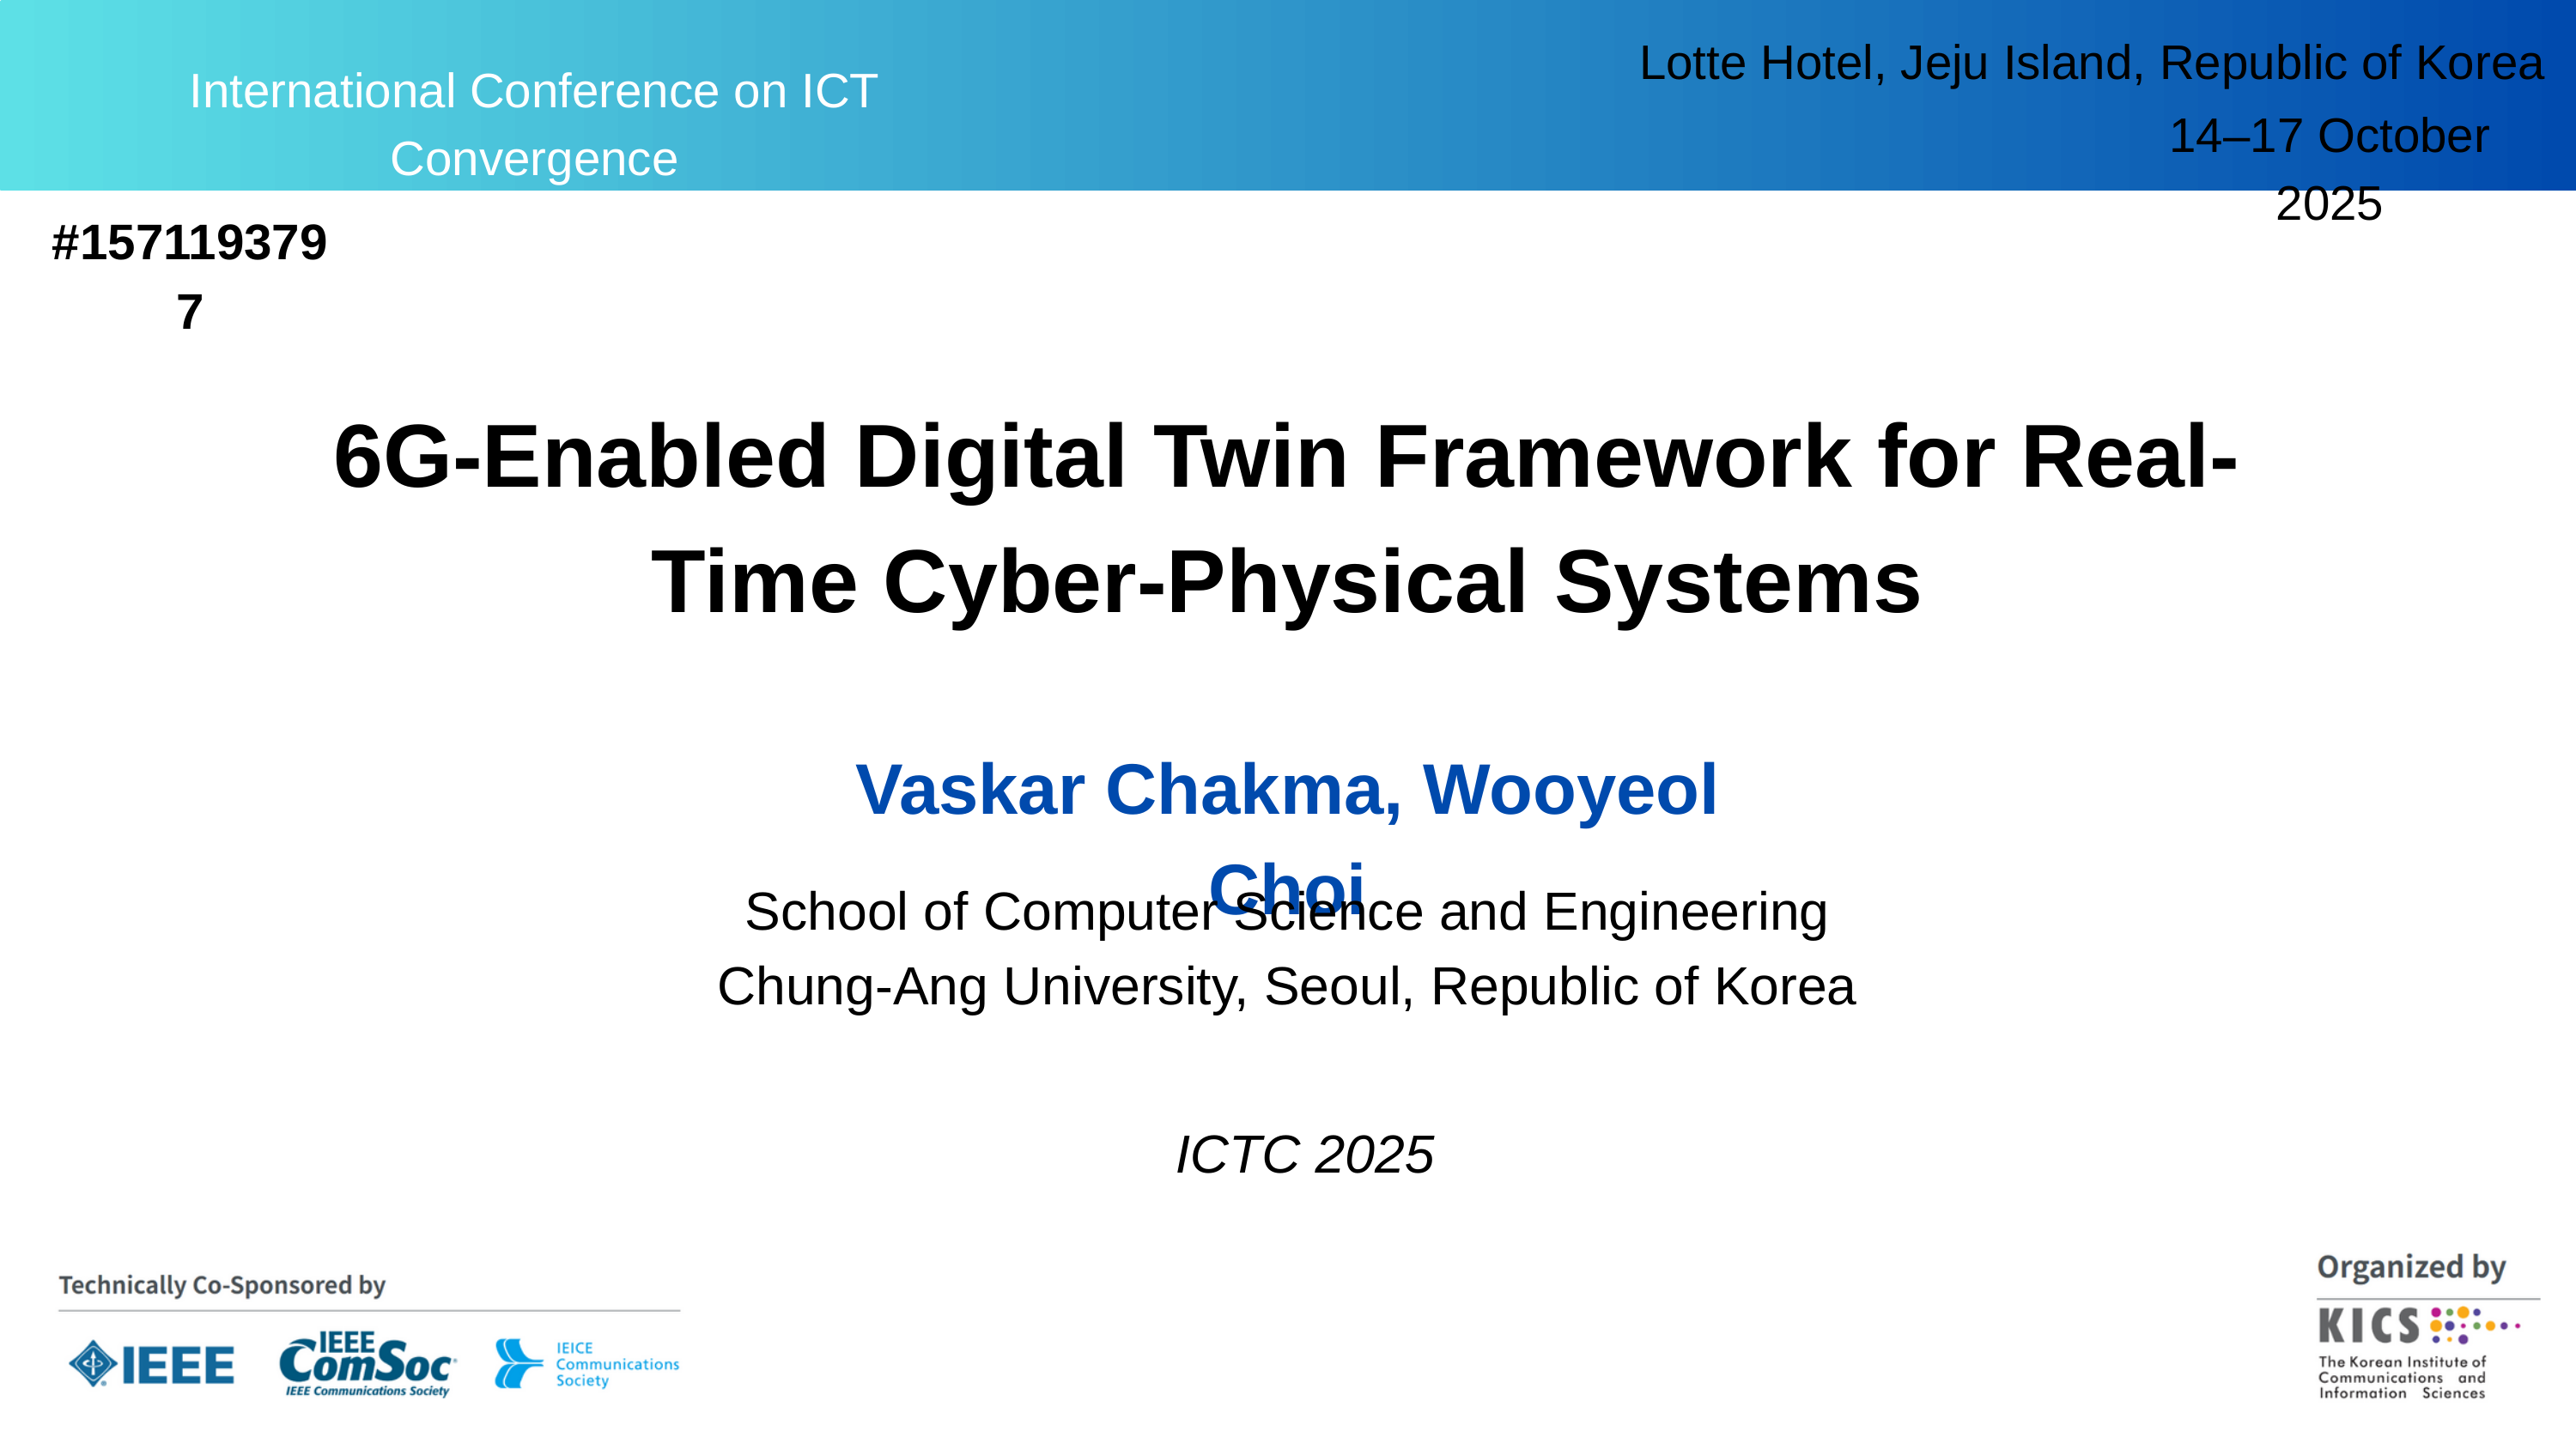

Lotte Hotel, Jeju Island, Republic of Korea
International Conference on ICT Convergence
14–17 October 2025
#1571193797
6G-Enabled Digital Twin Framework for Real-Time Cyber-Physical Systems
Vaskar Chakma, Wooyeol Choi
School of Computer Science and Engineering
Chung-Ang University, Seoul, Republic of Korea
ICTC 2025